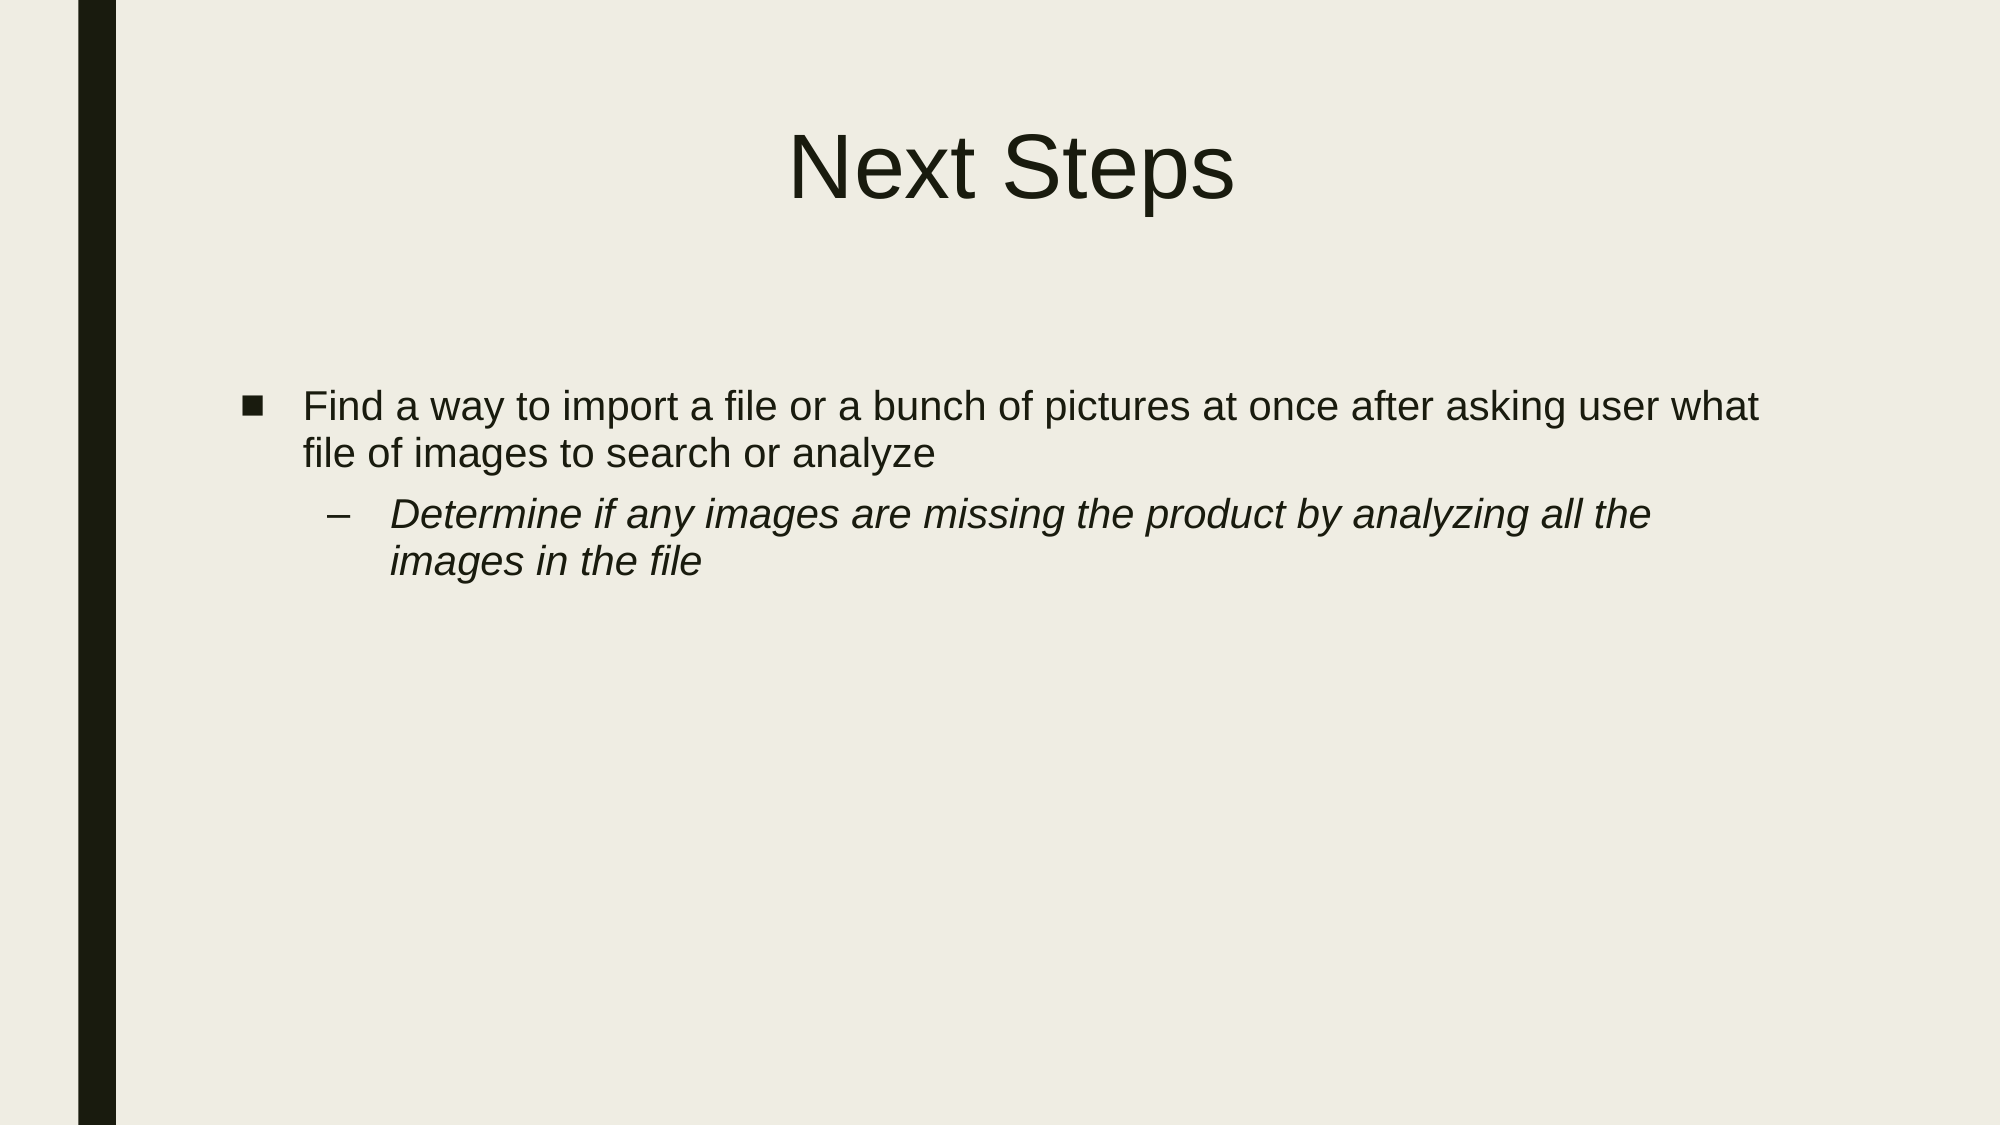

# Next Steps
Find a way to import a file or a bunch of pictures at once after asking user what file of images to search or analyze
Determine if any images are missing the product by analyzing all the images in the file